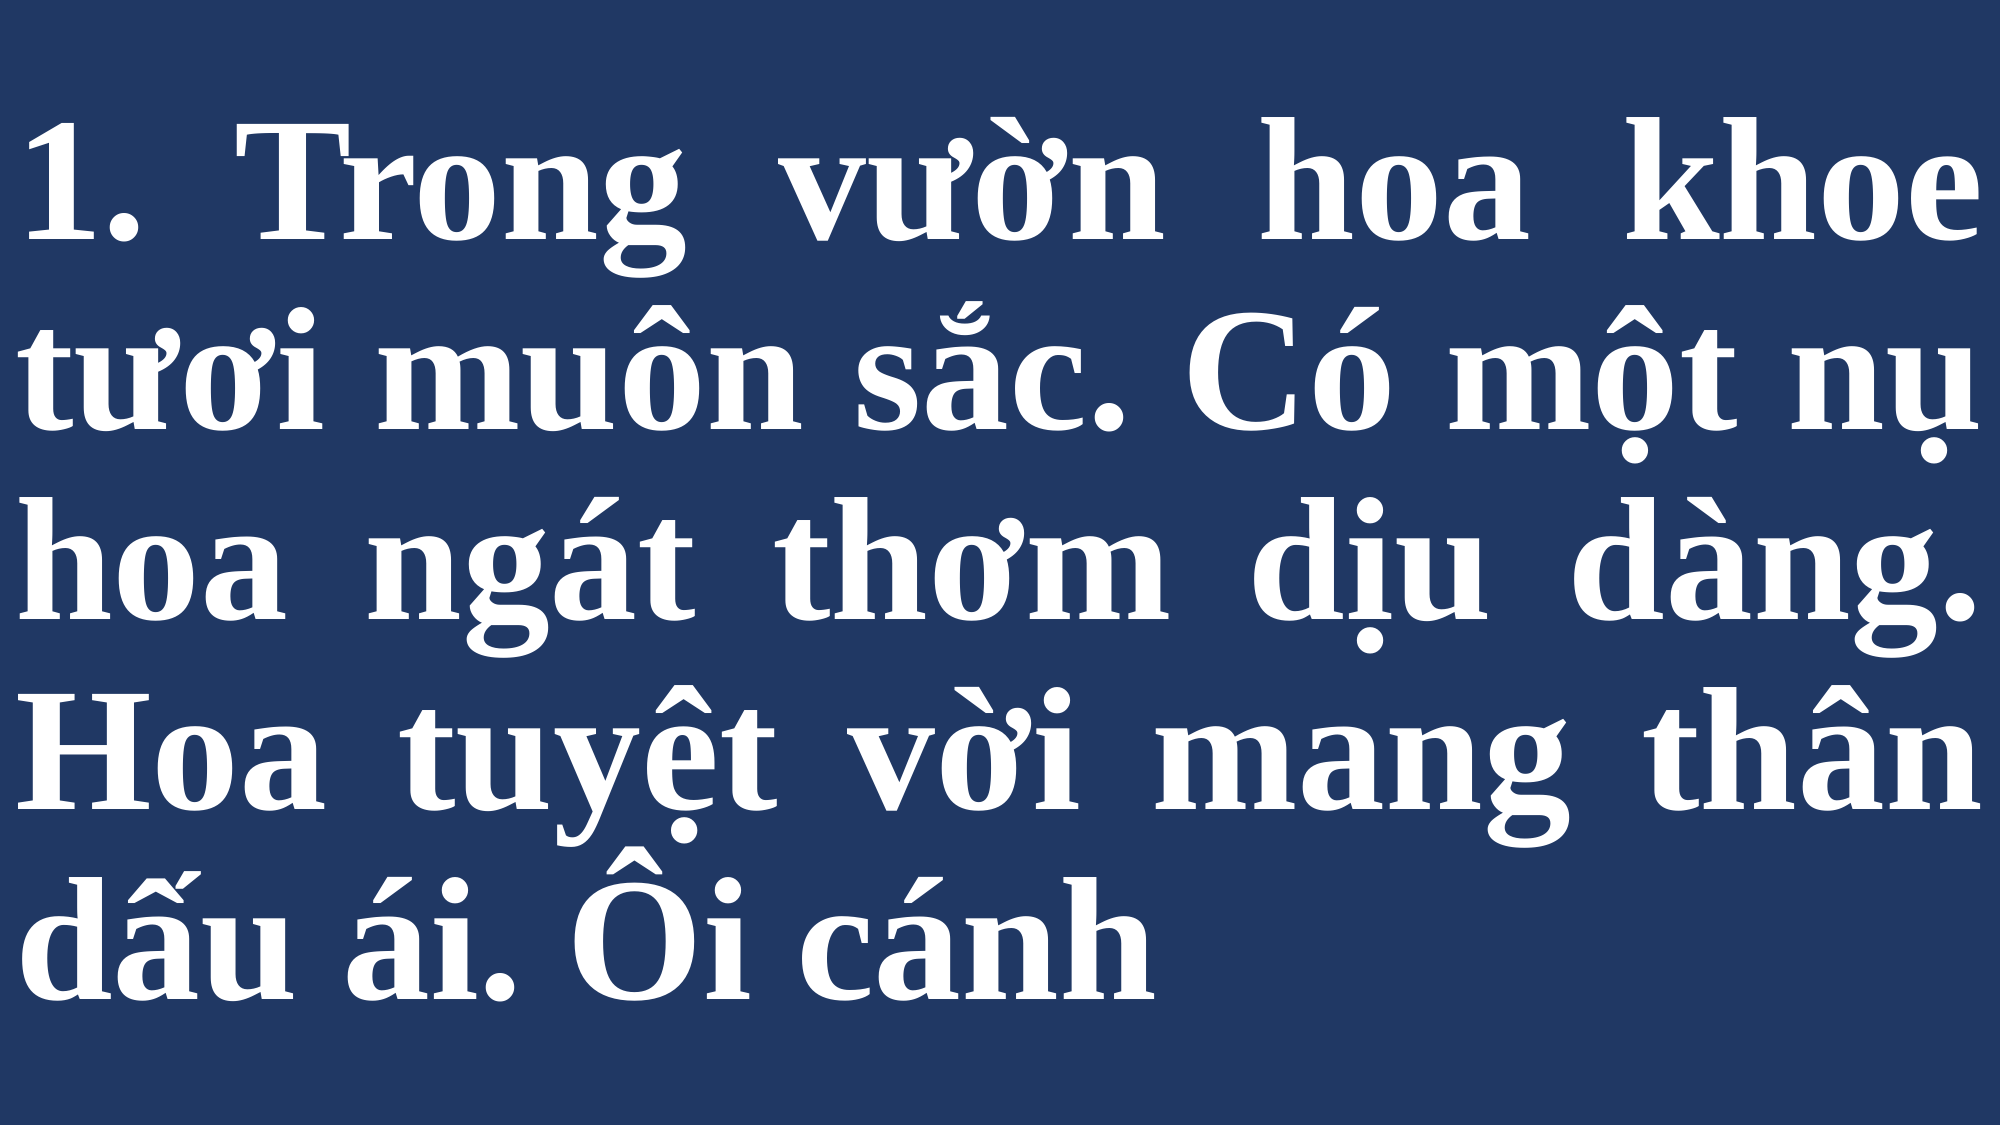

# 1. Trong vườn hoa khoe tươi muôn sắc. Có một nụ hoa ngát thơm dịu dàng. Hoa tuyệt vời mang thân dấu ái. Ôi cánh